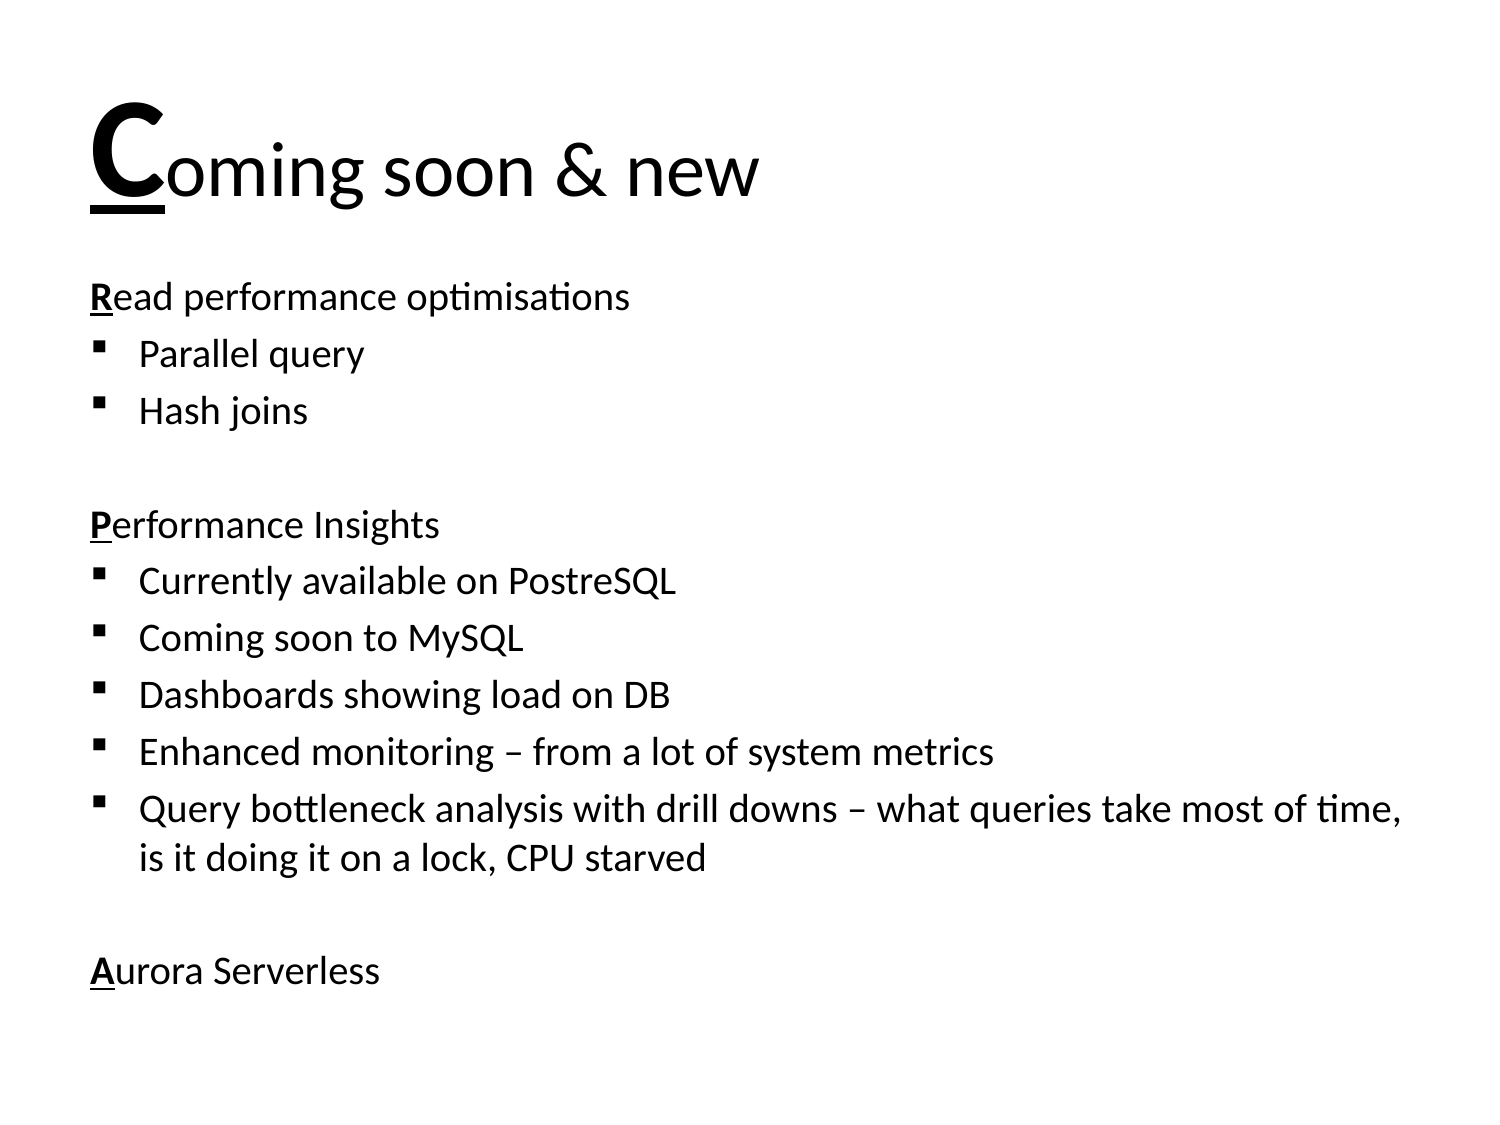

# Coming soon & new
Read performance optimisations
Parallel query
Hash joins

Performance Insights
Currently available on PostreSQL
Coming soon to MySQL
Dashboards showing load on DB
Enhanced monitoring – from a lot of system metrics
Query bottleneck analysis with drill downs – what queries take most of time, is it doing it on a lock, CPU starved

Aurora Serverless